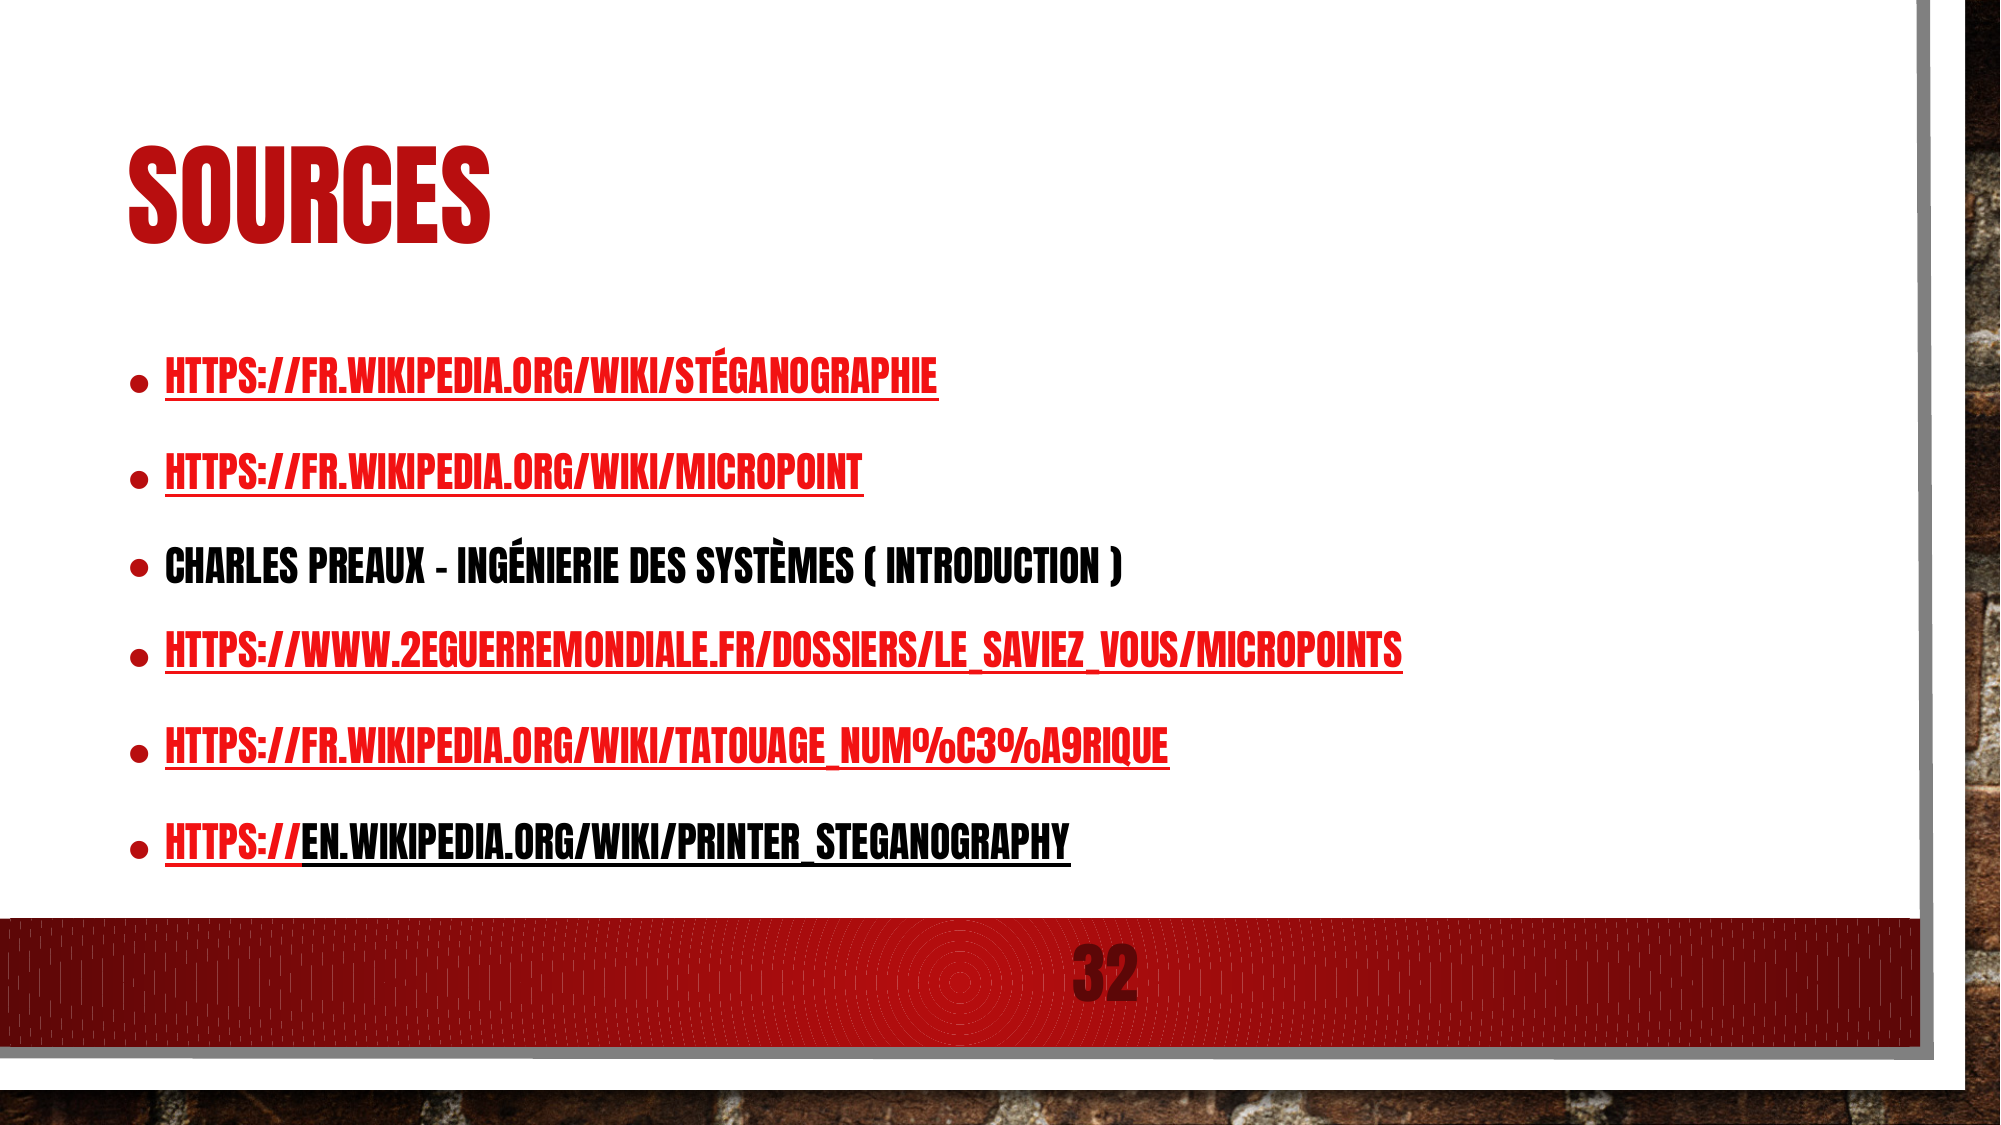

# Sources
https://fr.wikipedia.org/wiki/Stéganographie
https://fr.wikipedia.org/wiki/Micropoint
Charles Preaux - Ingénierie des systèmes ( Introduction )
https://www.2eguerremondiale.fr/dossiers/le_saviez_vous/micropoints
https://fr.wikipedia.org/wiki/Tatouage_num%C3%A9rique
https://en.wikipedia.org/wiki/Printer_steganography
32